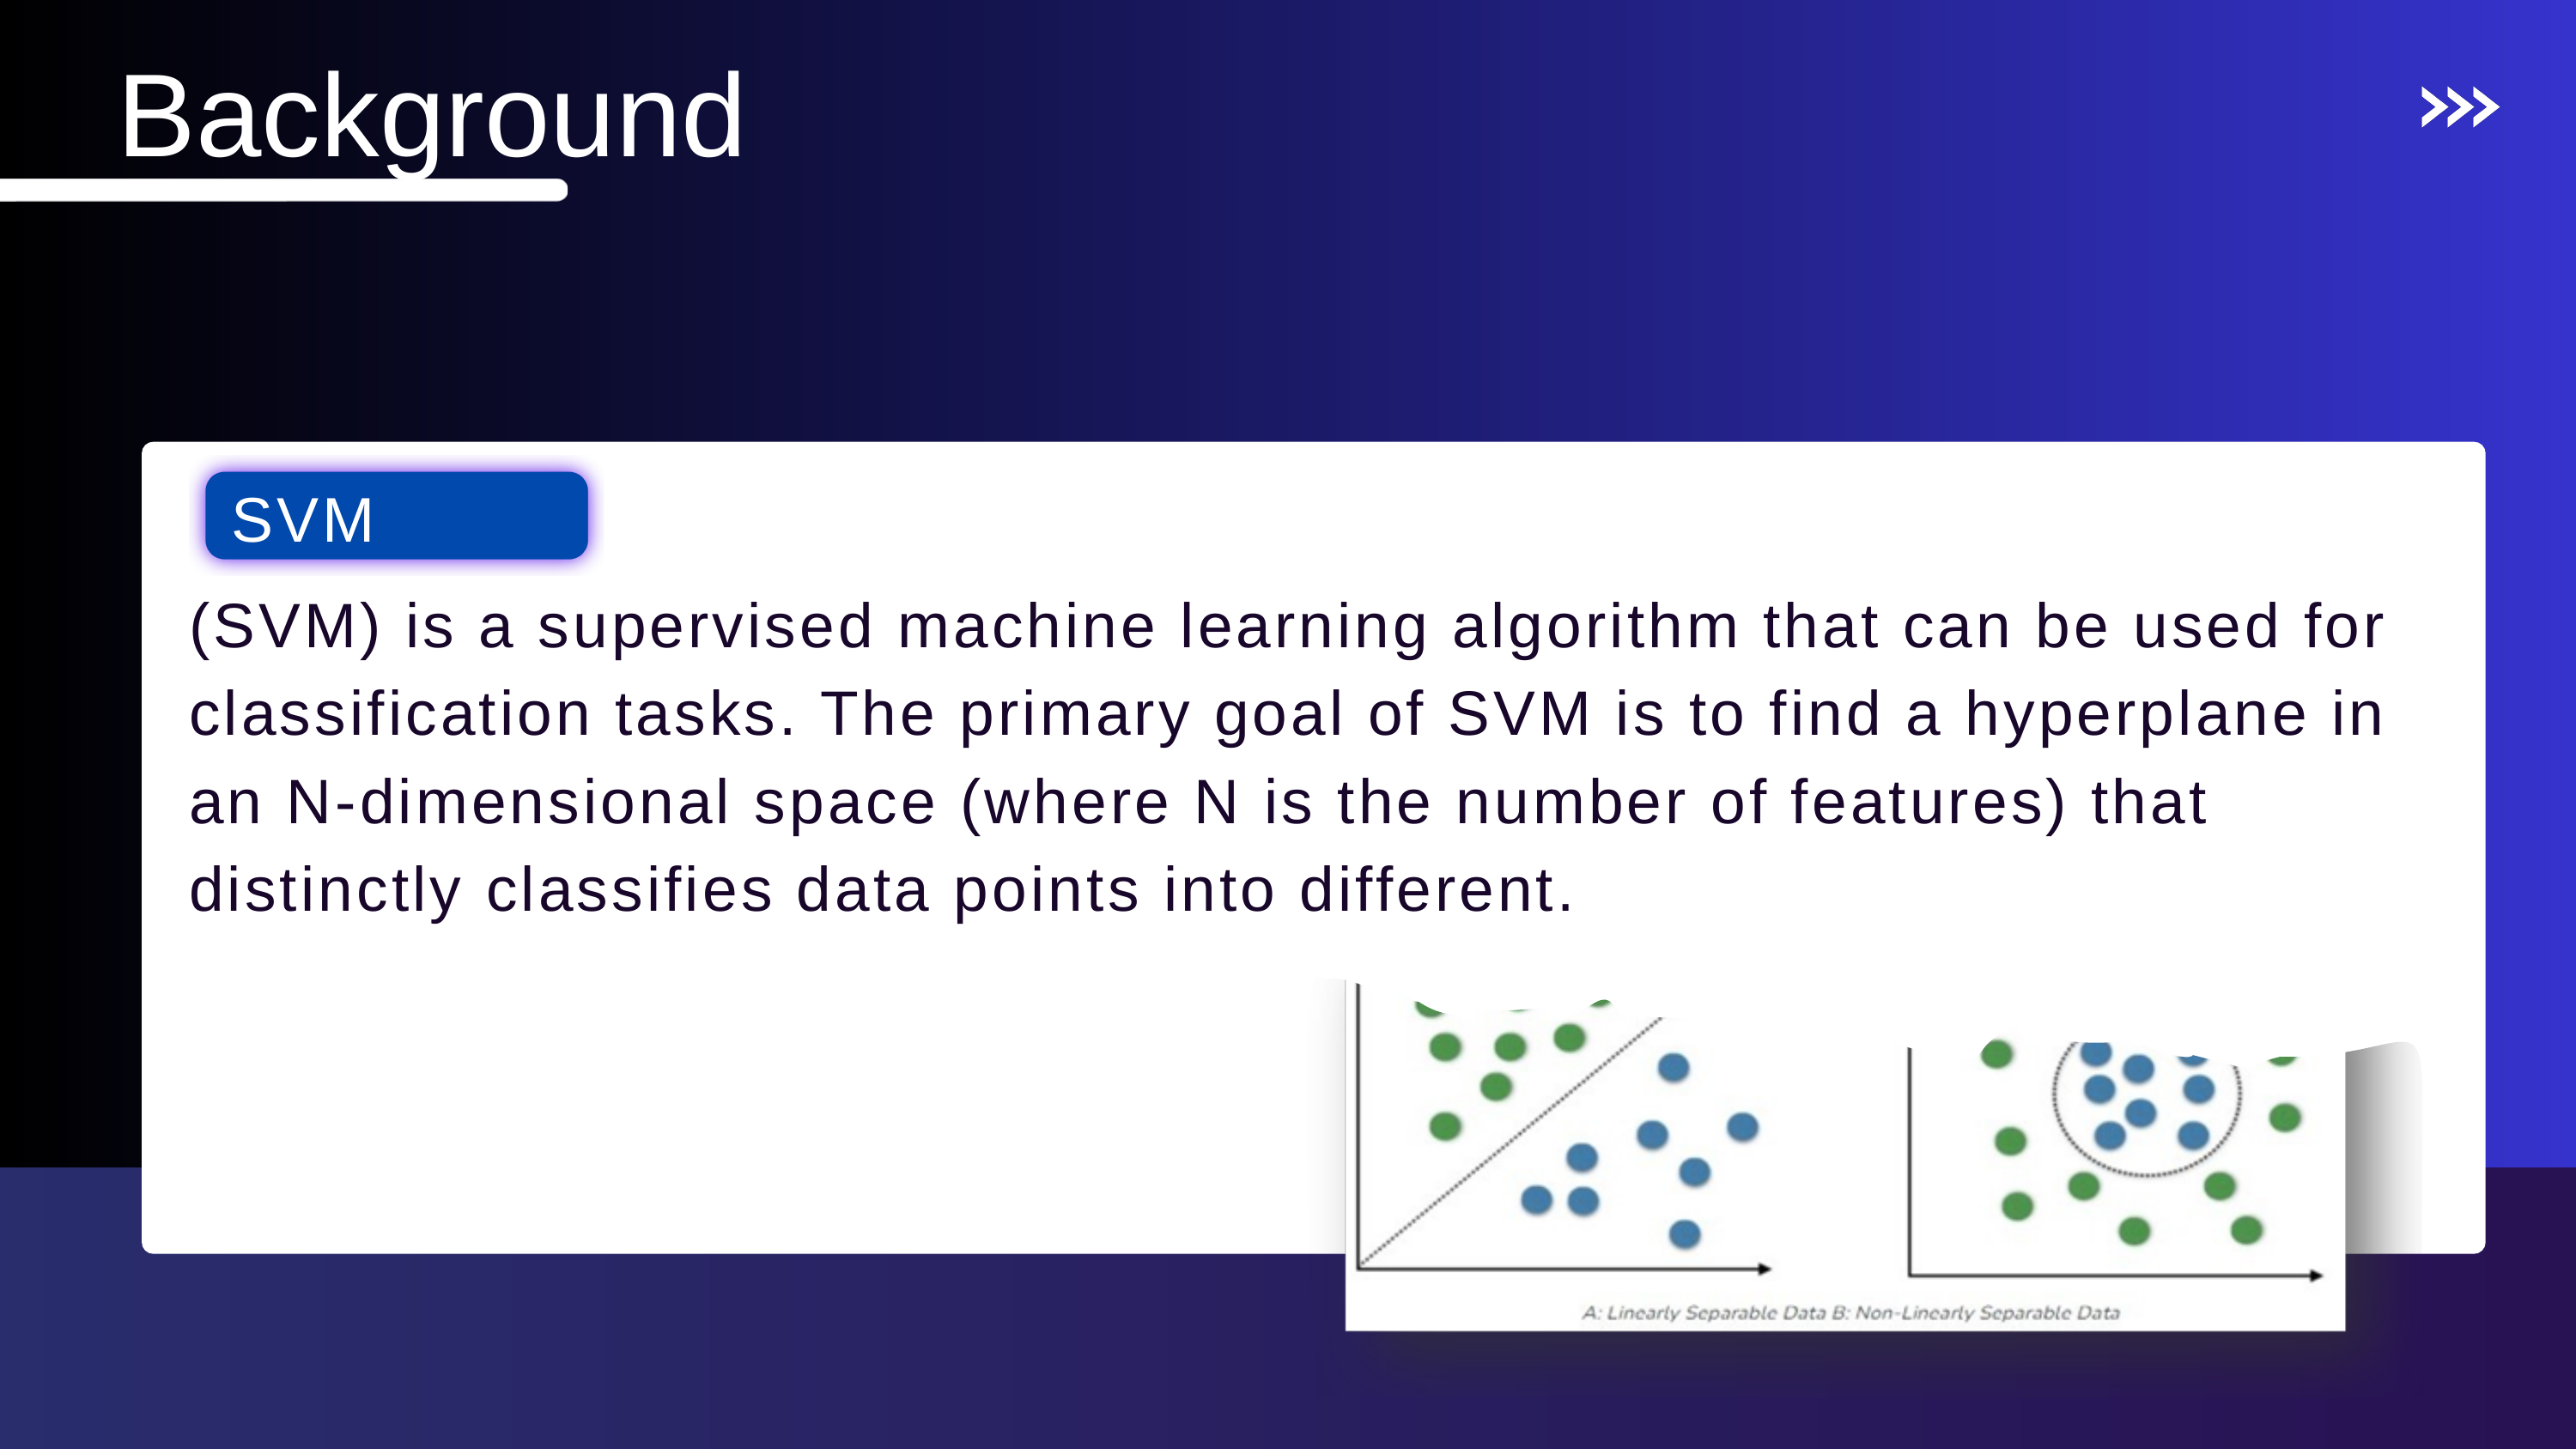

Background

SVM
(SVM) is a supervised machine learning algorithm that can be used for classification tasks. The primary goal of SVM is to find a hyperplane in an N-dimensional space (where N is the number of features) that distinctly classifies data points into different.